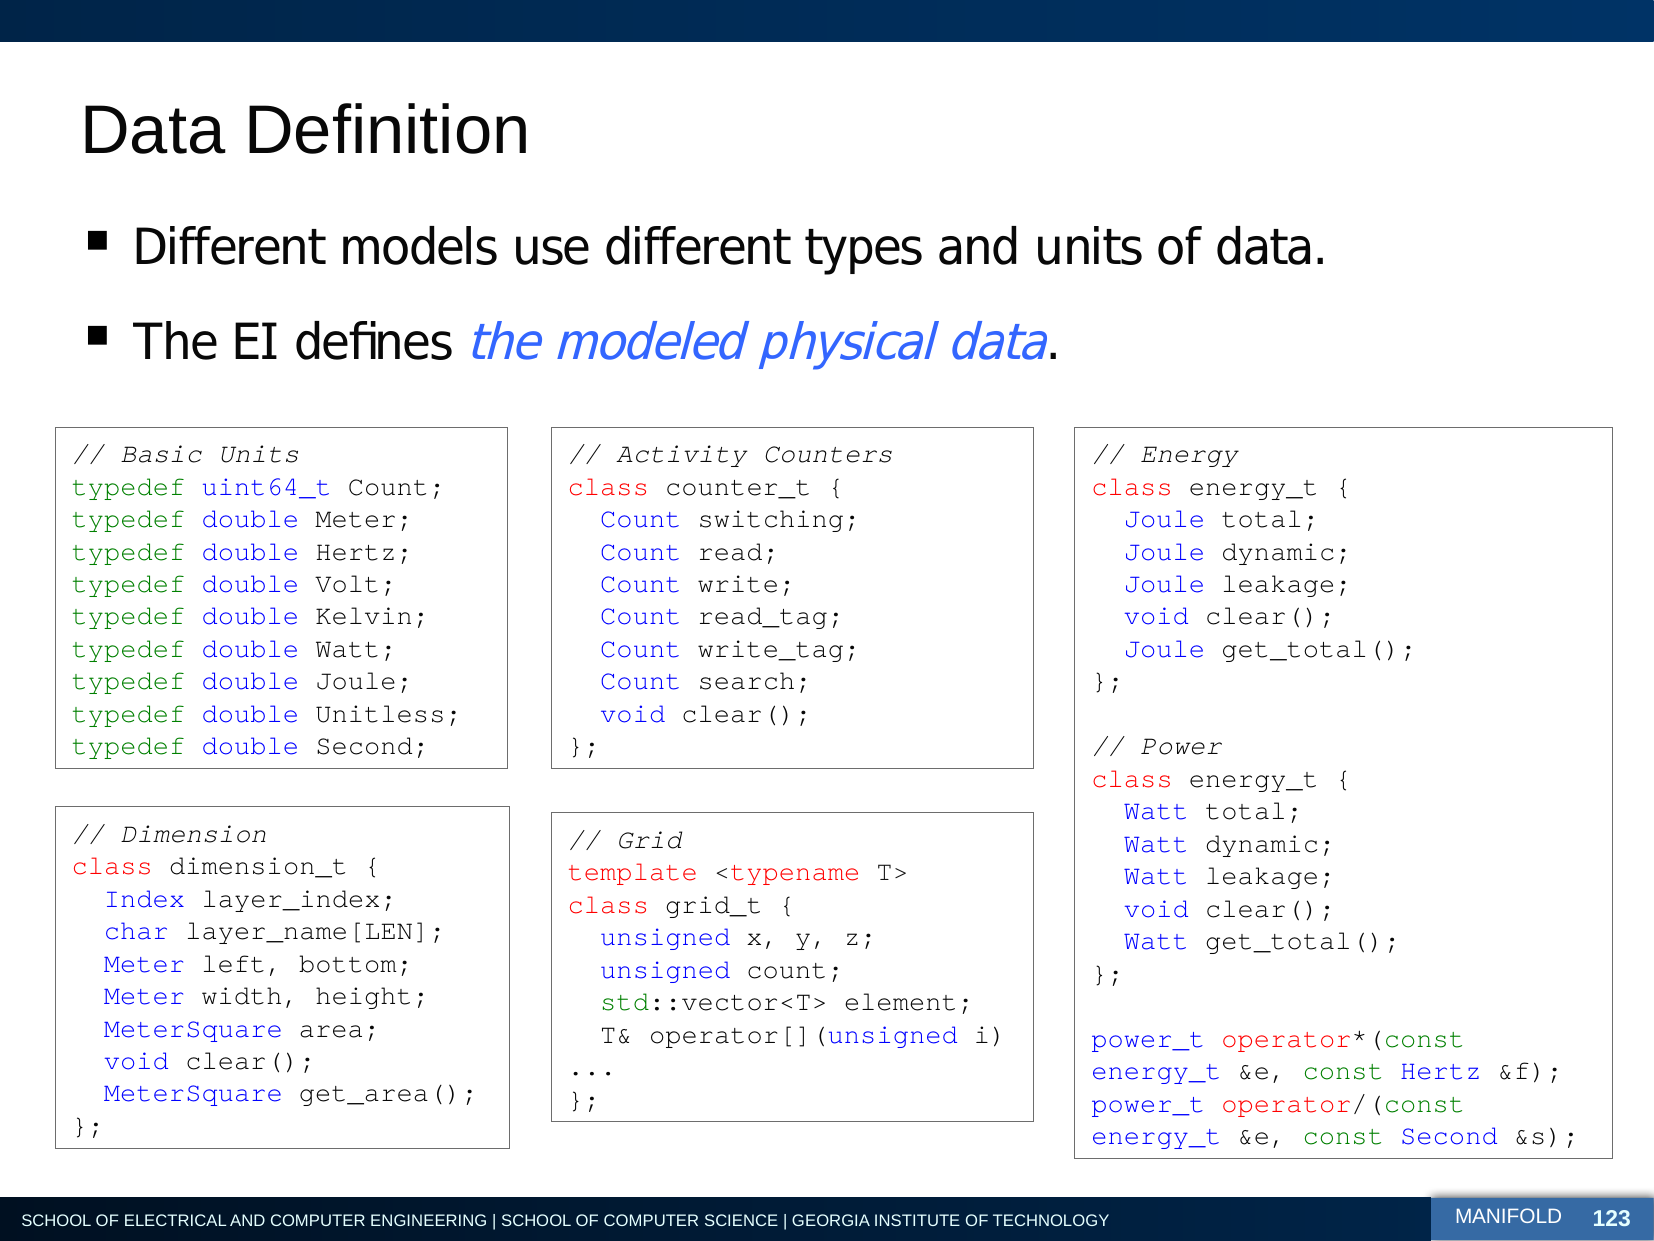

# Data Definition
 Different models use different types and units of data.
 The EI defines the modeled physical data.

// Basic Units
typedef uint64_t Count;
typedef double Meter;
typedef double Hertz;
typedef double Volt;
typedef double Kelvin;
typedef double Watt;
typedef double Joule;
typedef double Unitless;
typedef double Second;
// Activity Counters
class counter_t {
  Count switching;
  Count read;
  Count write;
  Count read_tag;
  Count write_tag;
  Count search;
  void clear();
};
// Energy
class energy_t {
  Joule total;
  Joule dynamic;
  Joule leakage;
  void clear();
  Joule get_total();
};

// Power
class energy_t {
  Watt total;
  Watt dynamic;
  Watt leakage;
  void clear();
  Watt get_total();
};

power_t operator*(const energy_t &e, const Hertz &f);
power_t operator/(const energy_t &e, const Second &s);
// Dimension
class dimension_t {
  Index layer_index;
  char layer_name[LEN];
  Meter left, bottom;
  Meter width, height;
  MeterSquare area;
  void clear();
  MeterSquare get_area();
};
// Grid
template <typename T>
class grid_t {
  unsigned x, y, z;
  unsigned count;
  std::vector<T> element;
  T& operator[](unsigned i)
...
};
123